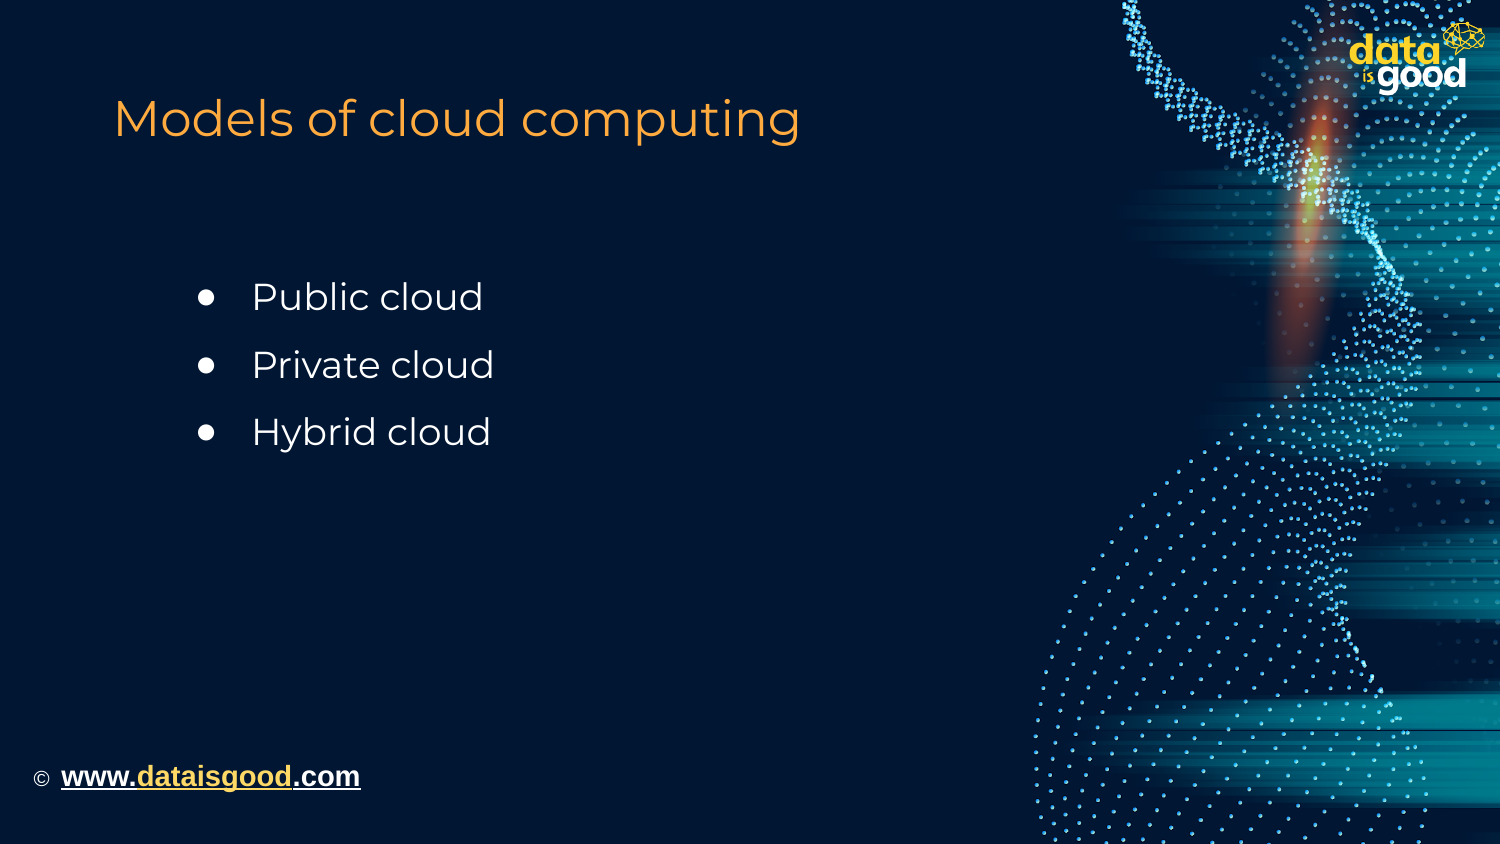

# Models of cloud computing
Public cloud
Private cloud
Hybrid cloud